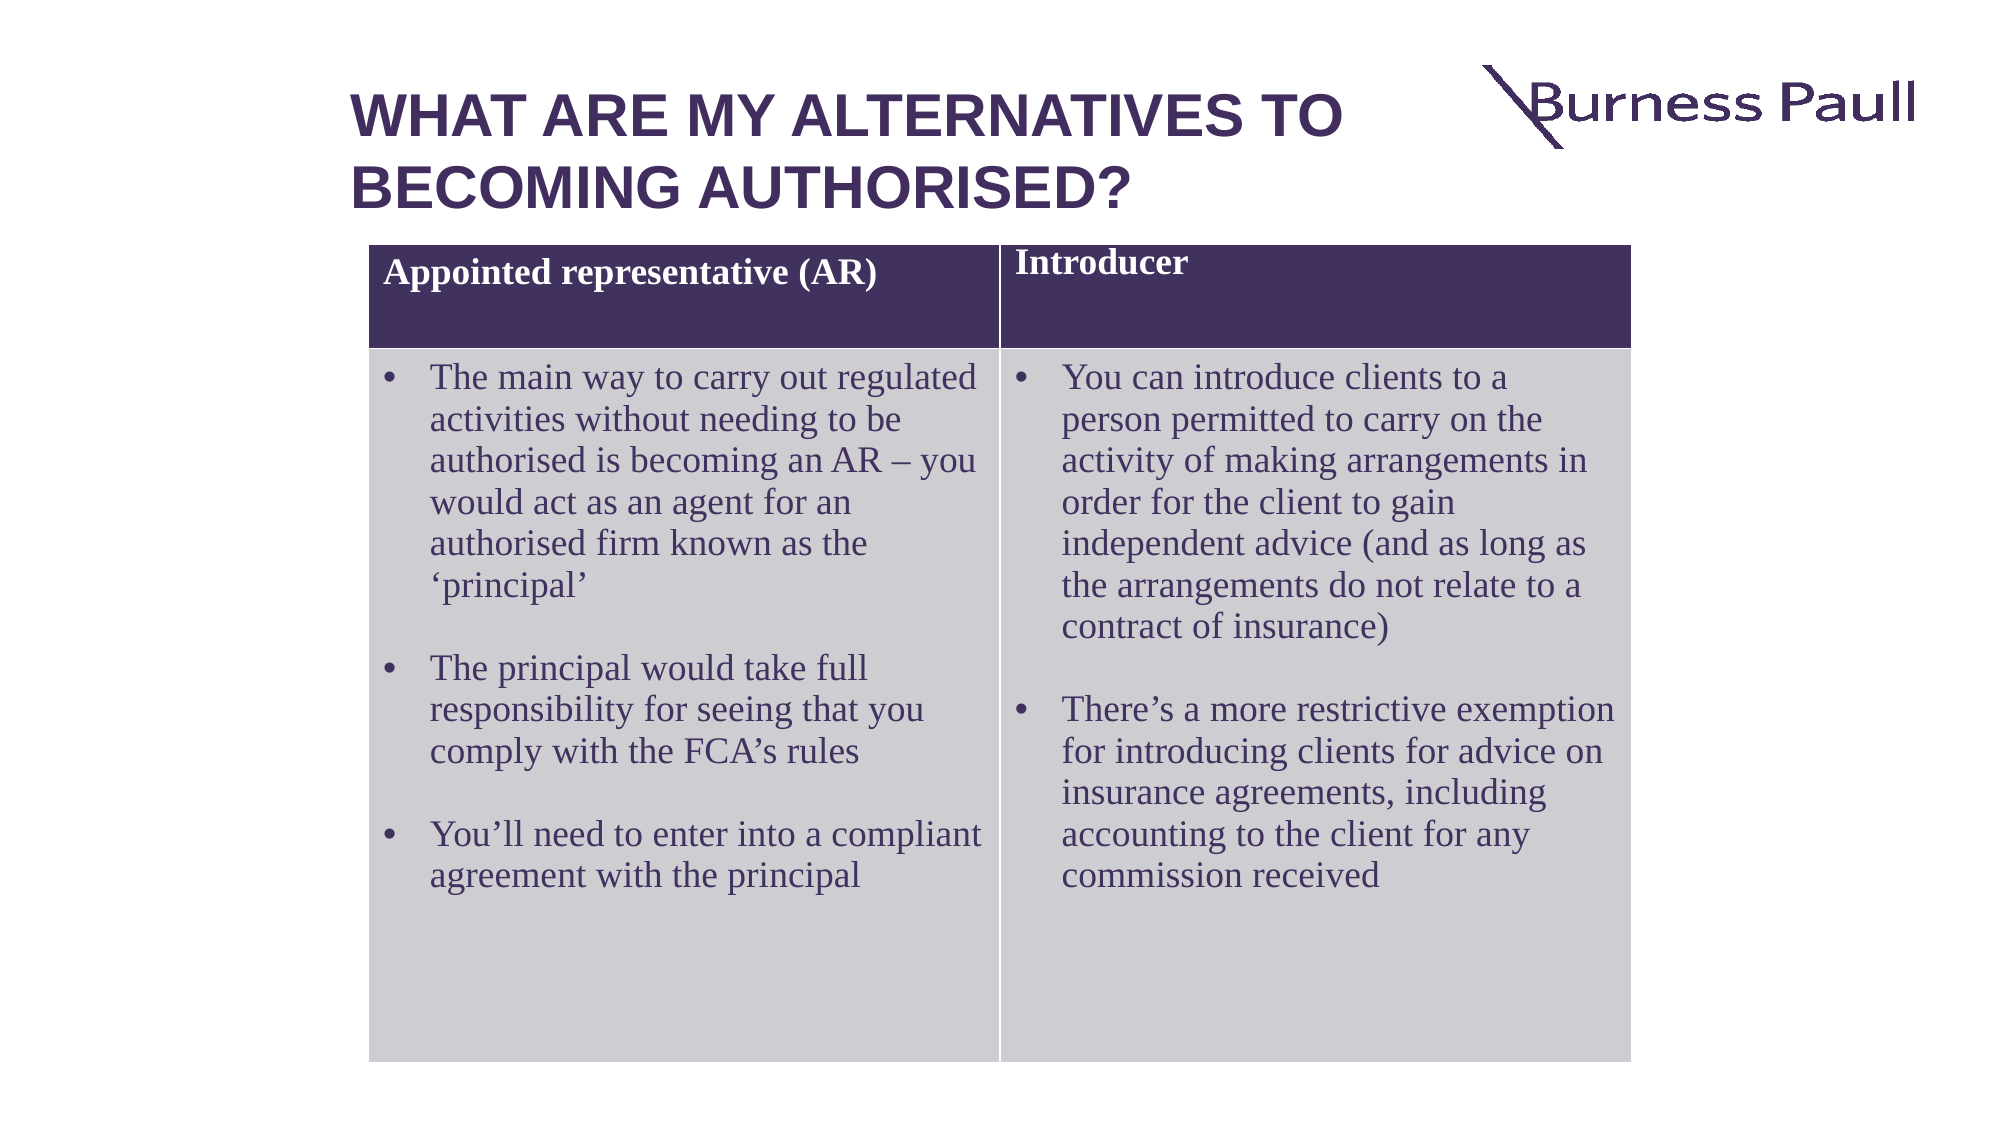

# WHAT ARE MY ALTERNATIVES TO BECOMING AUTHORISED?
| Appointed representative (AR) | Introducer |
| --- | --- |
| The main way to carry out regulated activities without needing to be authorised is becoming an AR – you would act as an agent for an authorised firm known as the ‘principal’   The principal would take full responsibility for seeing that you comply with the FCA’s rules You’ll need to enter into a compliant agreement with the principal | You can introduce clients to a person permitted to carry on the activity of making arrangements in order for the client to gain independent advice (and as long as the arrangements do not relate to a contract of insurance)   There’s a more restrictive exemption for introducing clients for advice on insurance agreements, including accounting to the client for any commission received |